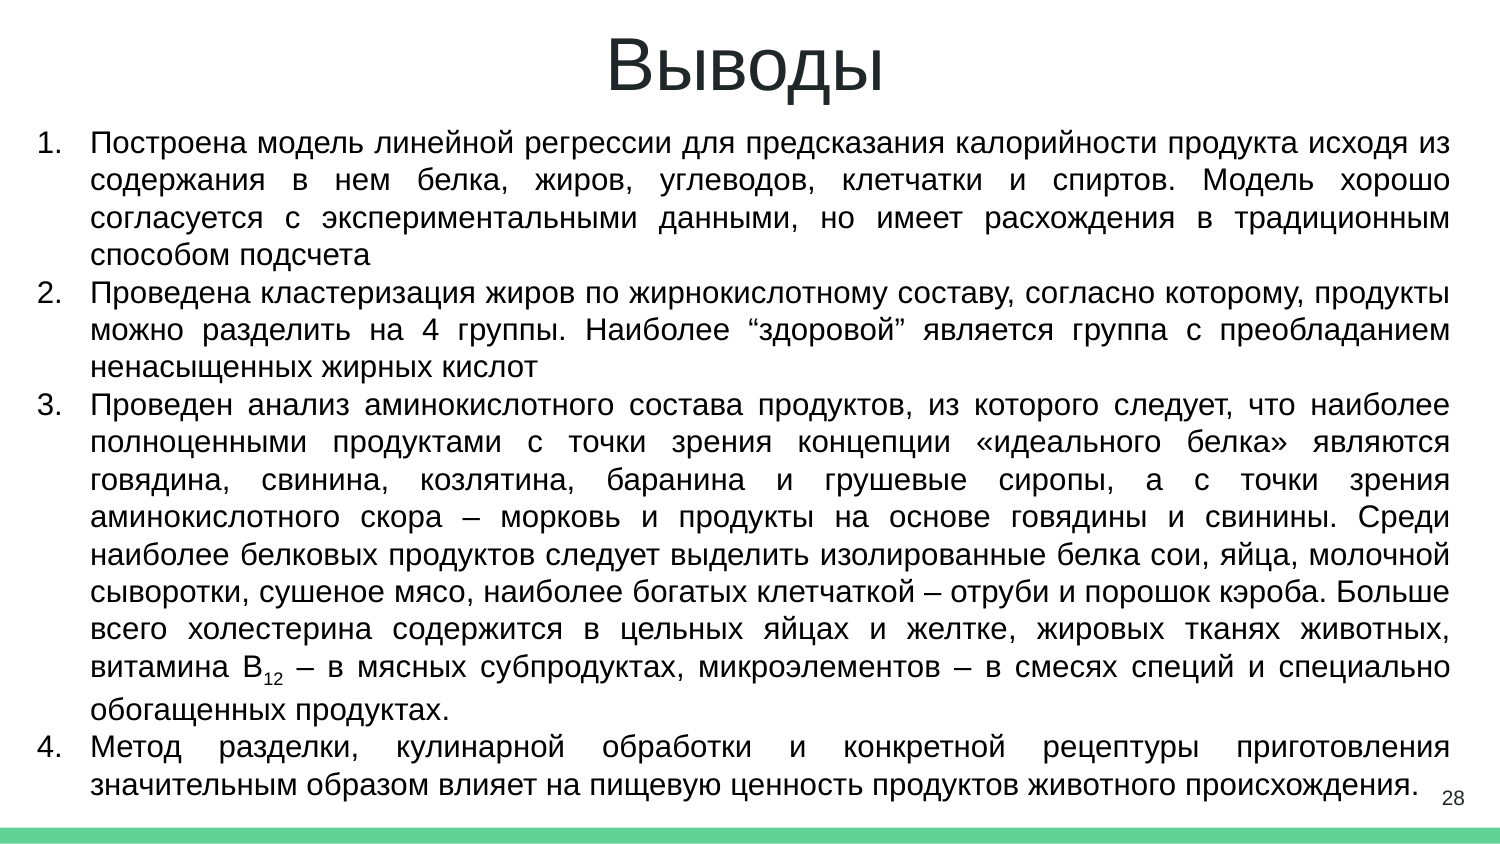

# Выводы
Построена модель линейной регрессии для предсказания калорийности продукта исходя из содержания в нем белка, жиров, углеводов, клетчатки и спиртов. Модель хорошо согласуется с экспериментальными данными, но имеет расхождения в традиционным способом подсчета
Проведена кластеризация жиров по жирнокислотному составу, согласно которому, продукты можно разделить на 4 группы. Наиболее “здоровой” является группа с преобладанием ненасыщенных жирных кислот
Проведен анализ аминокислотного состава продуктов, из которого следует, что наиболее полноценными продуктами с точки зрения концепции «идеального белка» являются говядина, свинина, козлятина, баранина и грушевые сиропы, а с точки зрения аминокислотного скора – морковь и продукты на основе говядины и свинины. Среди наиболее белковых продуктов следует выделить изолированные белка сои, яйца, молочной сыворотки, сушеное мясо, наиболее богатых клетчаткой – отруби и порошок кэроба. Больше всего холестерина содержится в цельных яйцах и желтке, жировых тканях животных, витамина В12 – в мясных субпродуктах, микроэлементов – в смесях специй и специально обогащенных продуктах.
Метод разделки, кулинарной обработки и конкретной рецептуры приготовления значительным образом влияет на пищевую ценность продуктов животного происхождения.
28